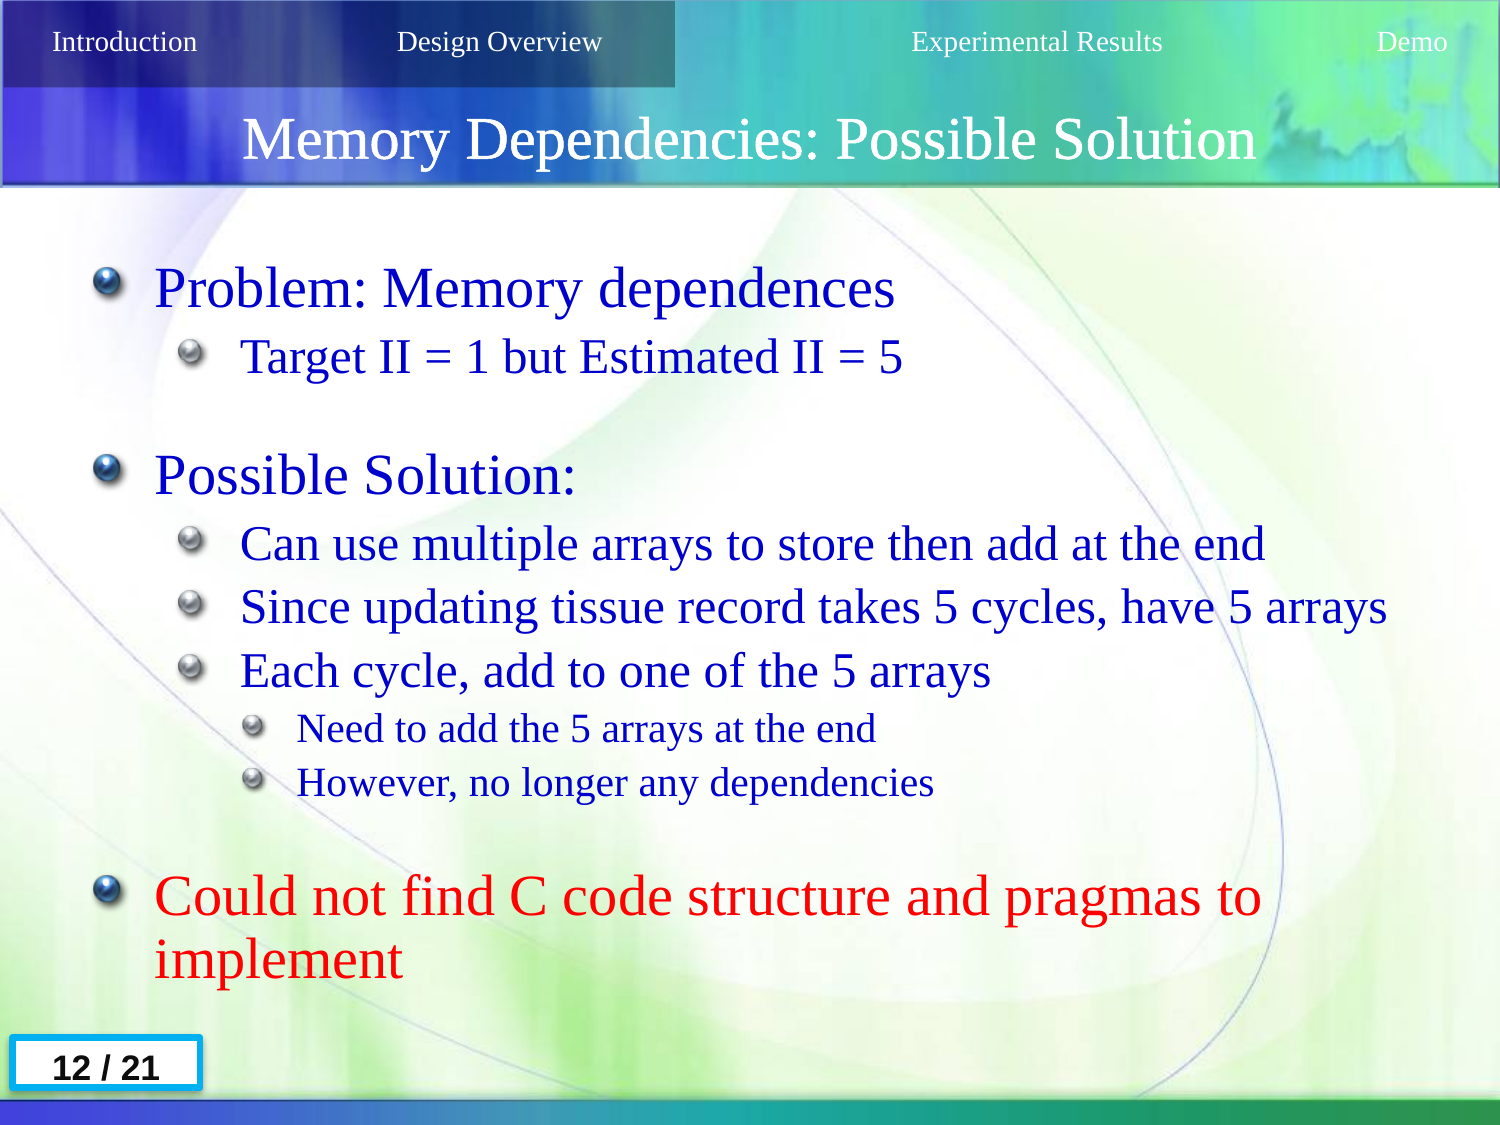

# Memory Dependencies: Possible Solution
| Introduction | Design Overview | Experimental Results | Demo |
| --- | --- | --- | --- |

Problem: Memory dependences
Target II = 1 but Estimated II = 5

Possible Solution:
Can use multiple arrays to store then add at the end
Since updating tissue record takes 5 cycles, have 5 arrays
Each cycle, add to one of the 5 arrays
Need to add the 5 arrays at the end
However, no longer any dependencies

Could not find C code structure and pragmas to implement

12 / 21